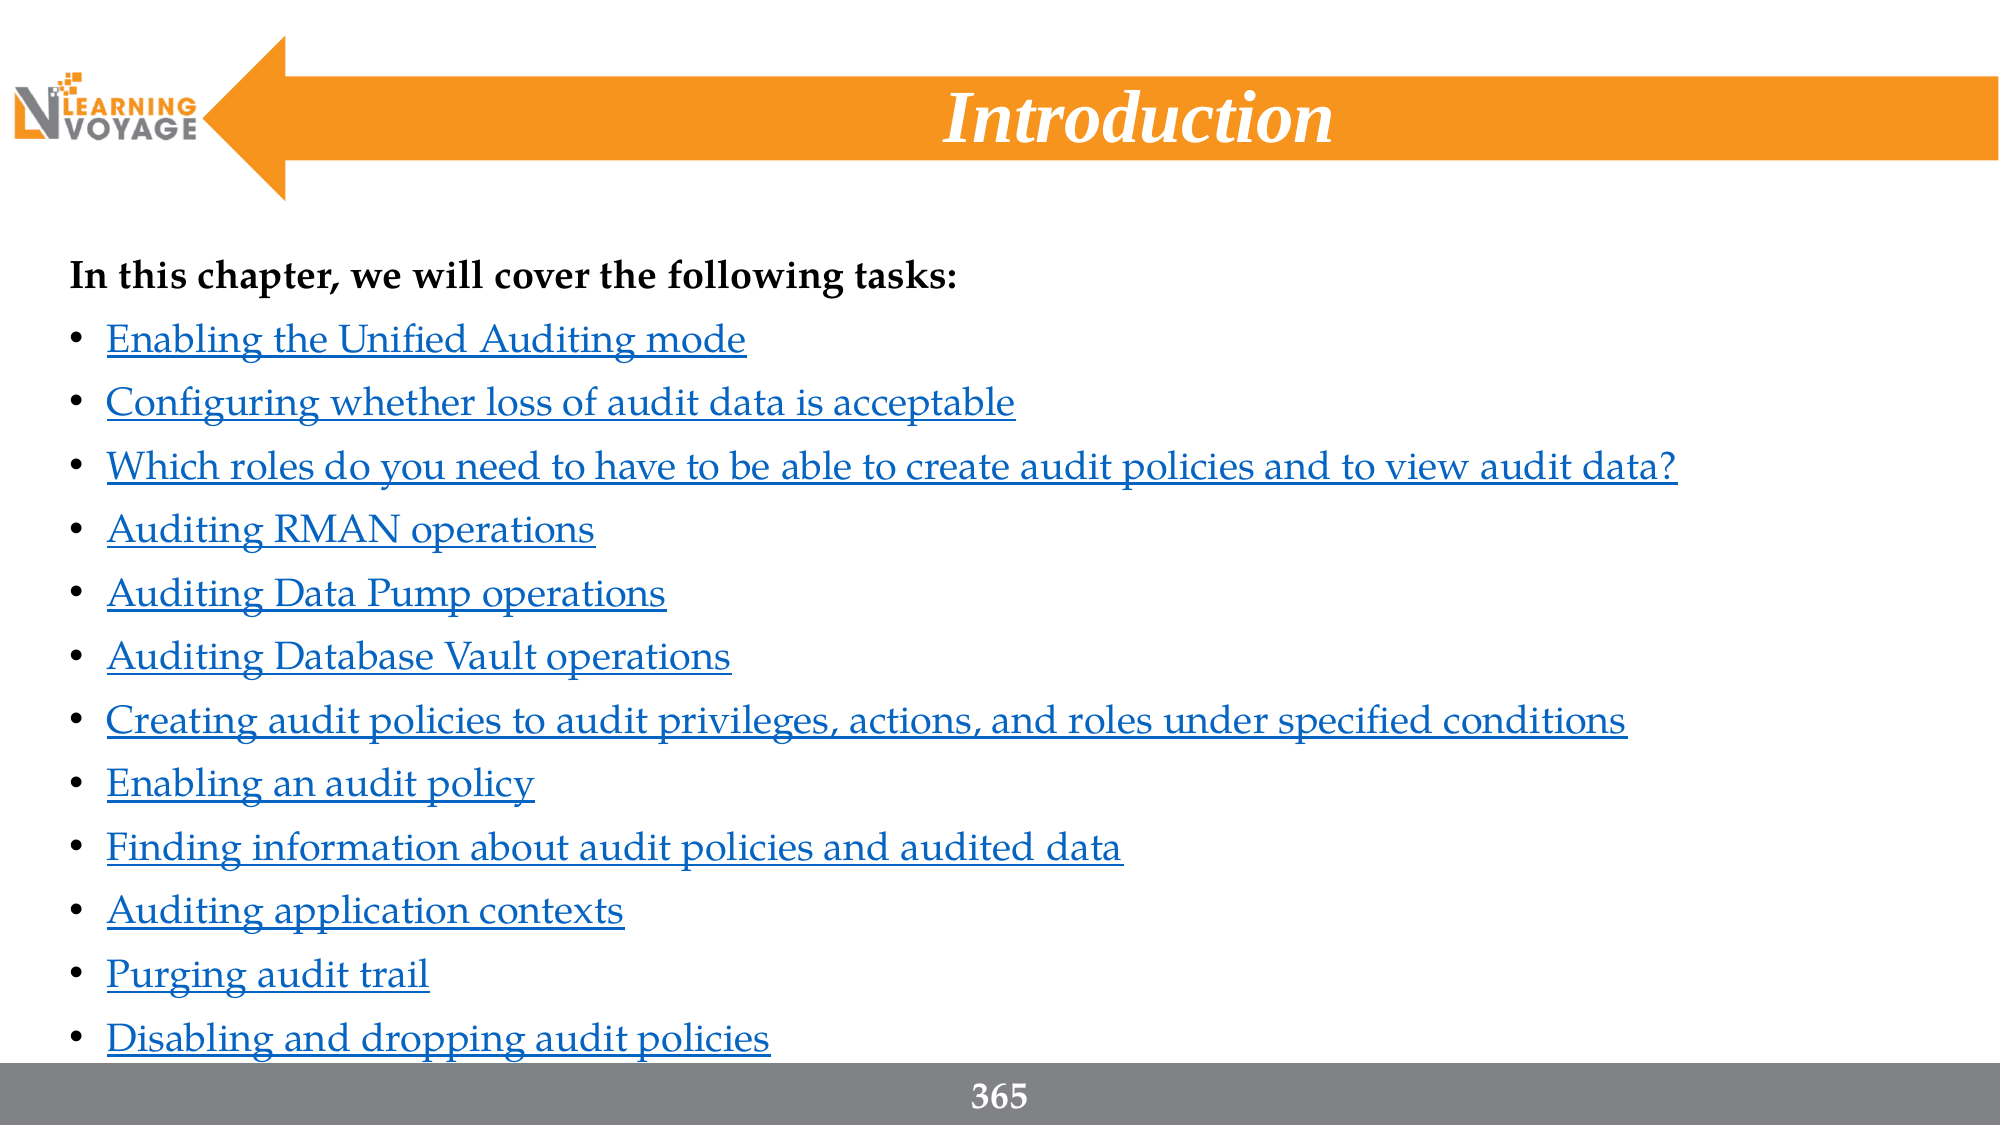

# Introduction
In this chapter, we will cover the following tasks:
Enabling the Unified Auditing mode
Configuring whether loss of audit data is acceptable
Which roles do you need to have to be able to create audit policies and to view audit data?
Auditing RMAN operations
Auditing Data Pump operations
Auditing Database Vault operations
Creating audit policies to audit privileges, actions, and roles under specified conditions
Enabling an audit policy
Finding information about audit policies and audited data
Auditing application contexts
Purging audit trail
Disabling and dropping audit policies
365